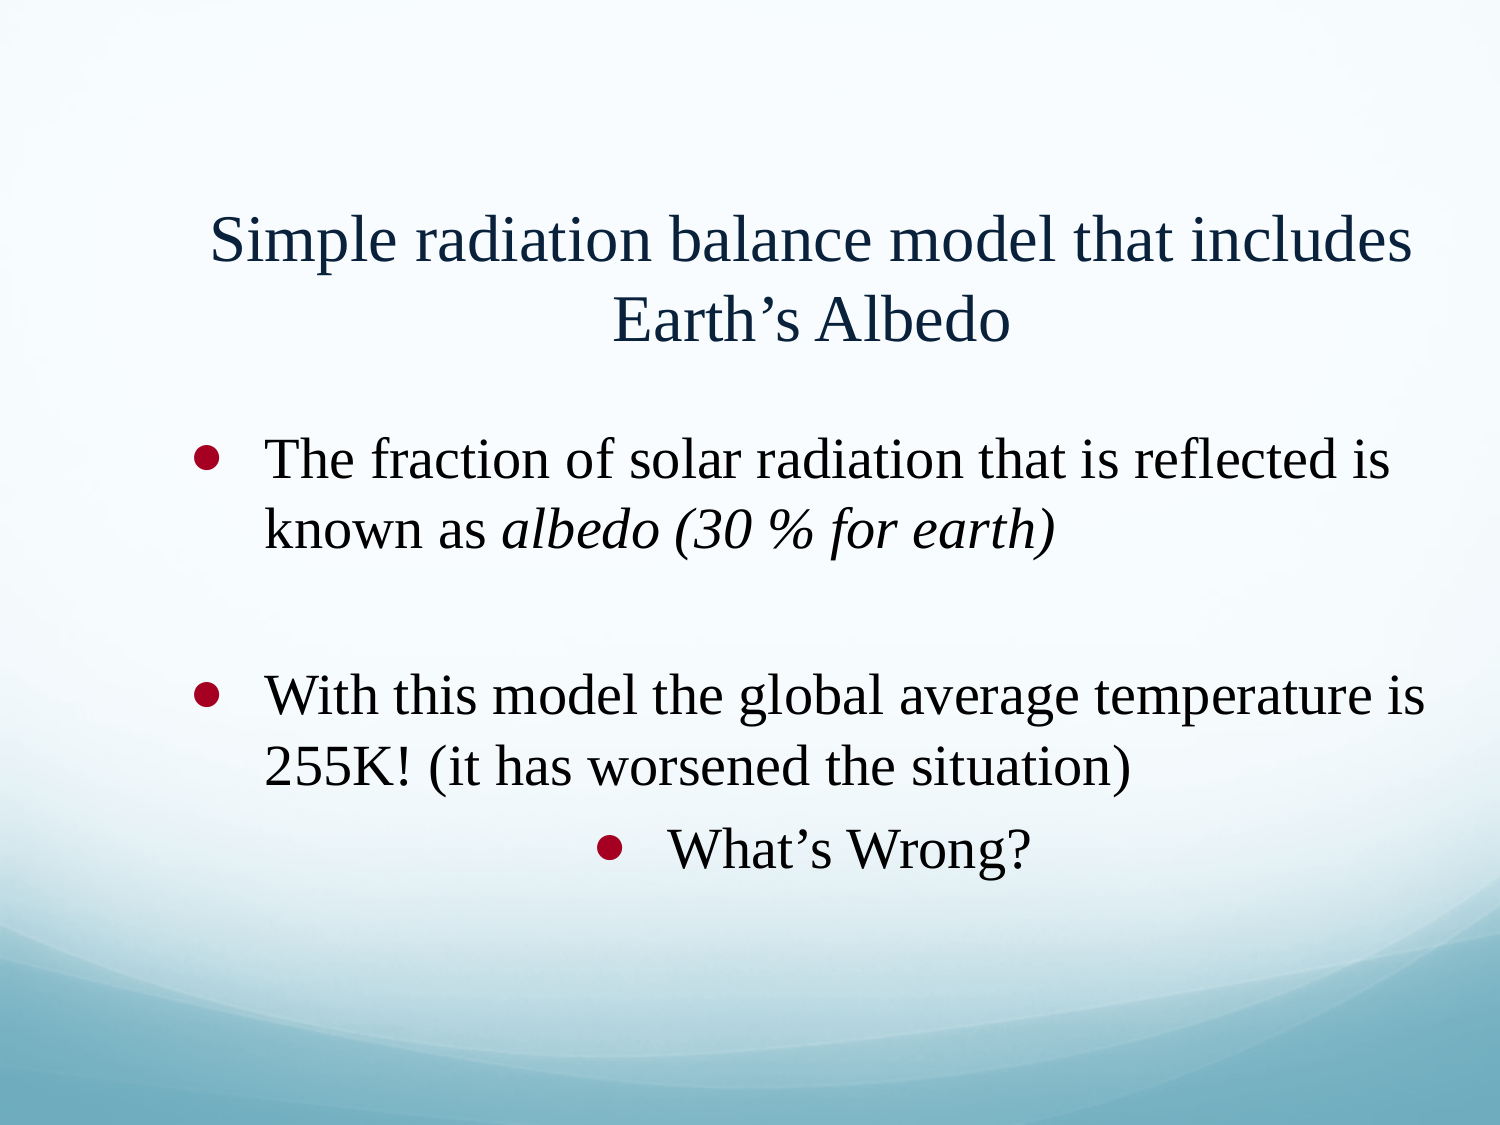

# Simple radiation balance model that includes Earth’s Albedo
The fraction of solar radiation that is reflected is known as albedo (30 % for earth)

With this model the global average temperature is 255K! (it has worsened the situation)
What’s Wrong?